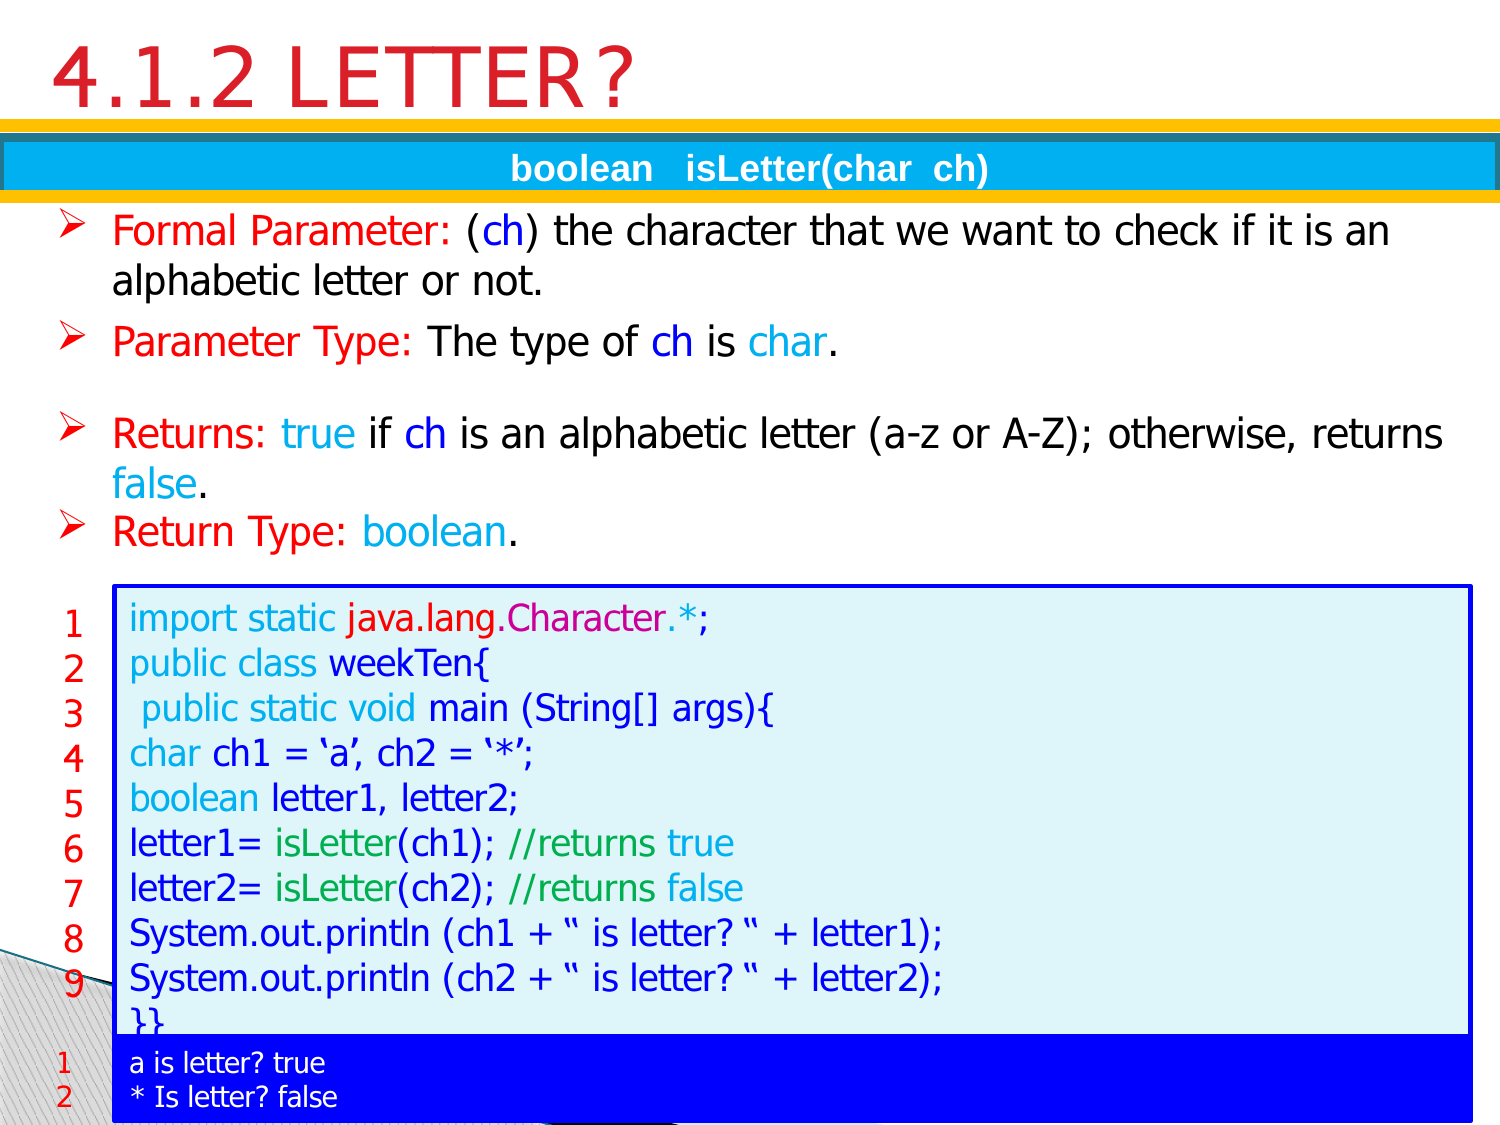

# 4.1.2 LETTER?
boolean   isLetter(char  ch)
Formal Parameter: (ch) the character that we want to check if it is an alphabetic letter or not.
Parameter Type: The type of ch is char.
Returns: true if ch is an alphabetic letter (a-z or A-Z); otherwise, returns false.
Return Type: boolean.
import static java.lang.Character.*;
public class weekTen{
 public static void main (String[] args){
char ch1 = ‘a’, ch2 = ‘*’;
boolean letter1, letter2;
letter1= isLetter(ch1); //returns true
letter2= isLetter(ch2); //returns false
System.out.println (ch1 + “ is letter? “ + letter1);
System.out.println (ch2 + “ is letter? “ + letter2);
}}
1
2
3
4
5
6
7
8
9
1
2
a is letter? true
* Is letter? false
465